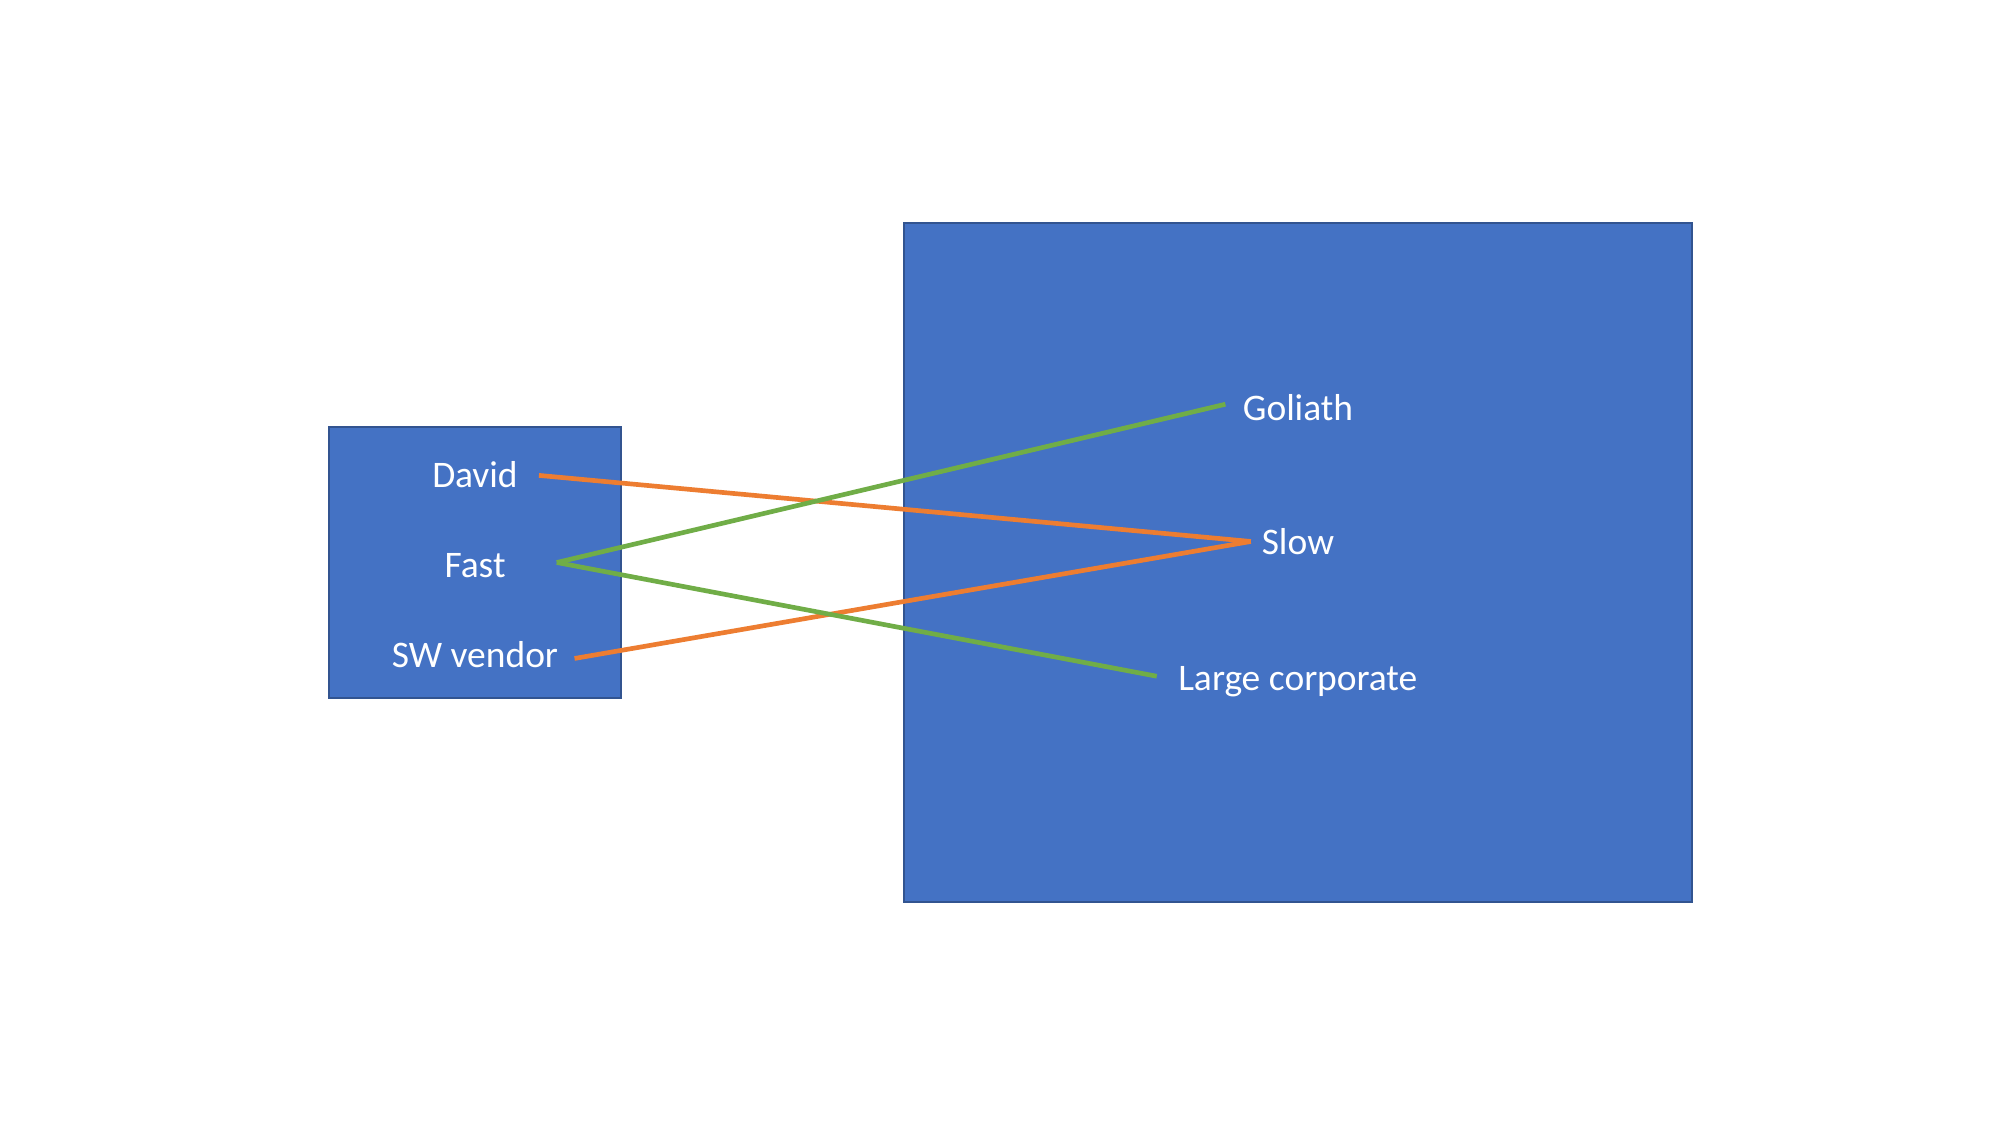

Goliath

Slow

Large corporate

David

Fast

SW vendor